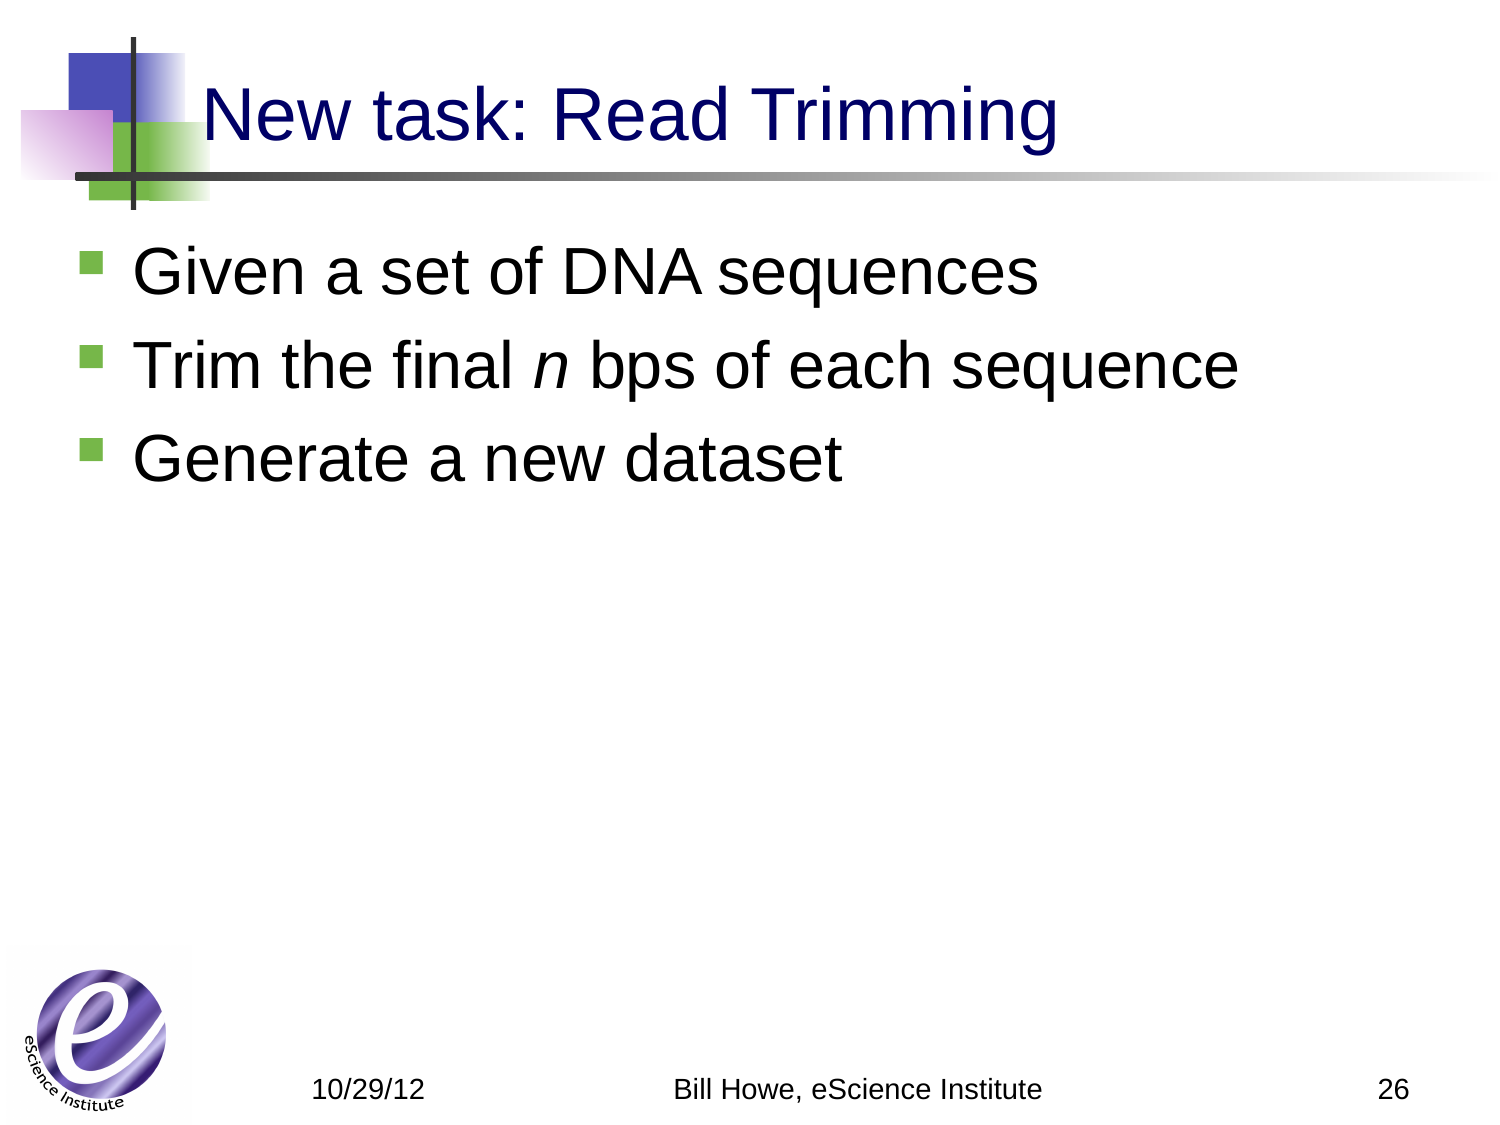

# New task: Read Trimming
Given a set of DNA sequences
Trim the final n bps of each sequence
Generate a new dataset

Bill Howe, eScience Institute
26
10/29/12